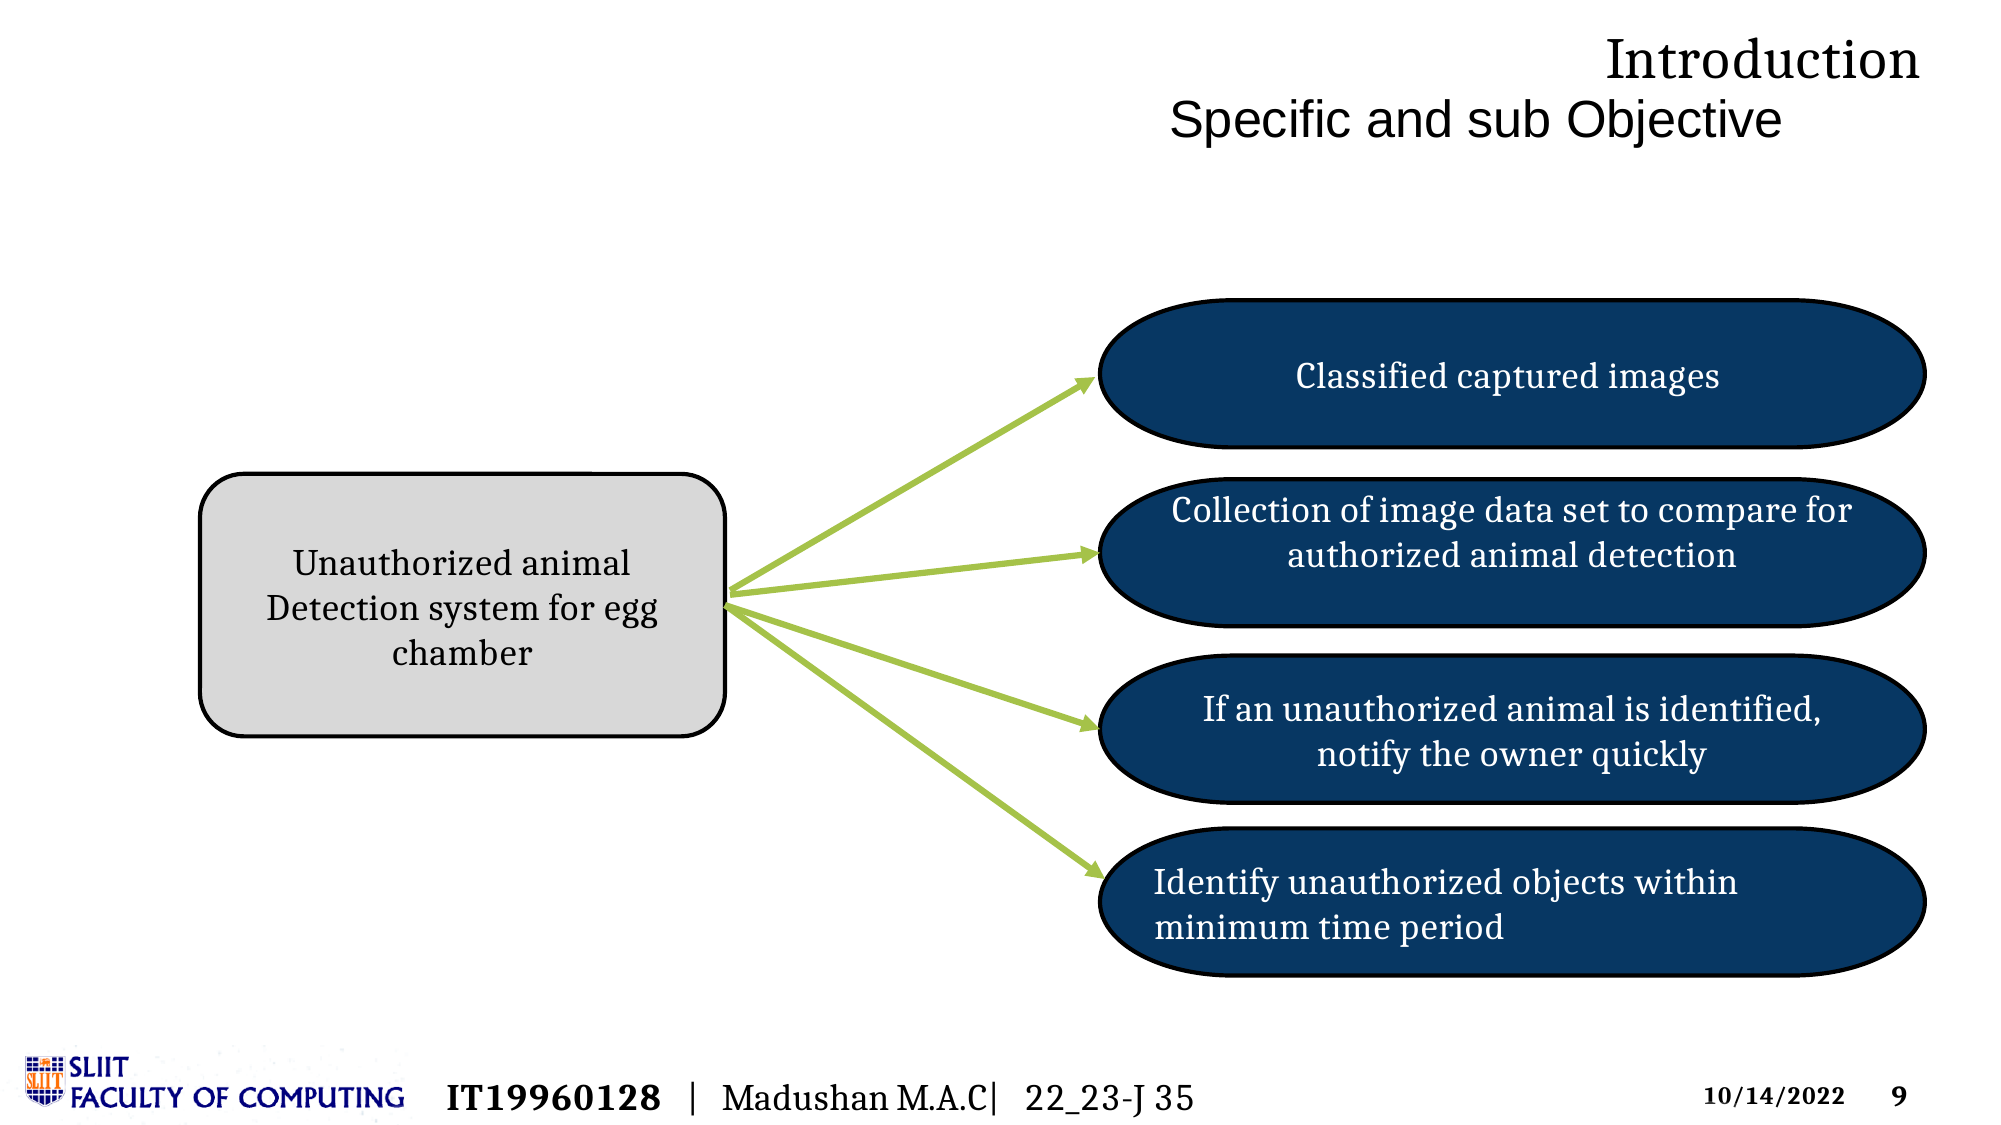

Introduction
# Specific and sub Objective
Classified captured images
Unauthorized animal Detection system for egg chamber
Collection of image data set to compare for authorized animal detection

If an unauthorized animal is identified, notify the owner quickly
Identify unauthorized objects within minimum time period
IT19960128   |   Madushan M.A.C|   22_23-J 35